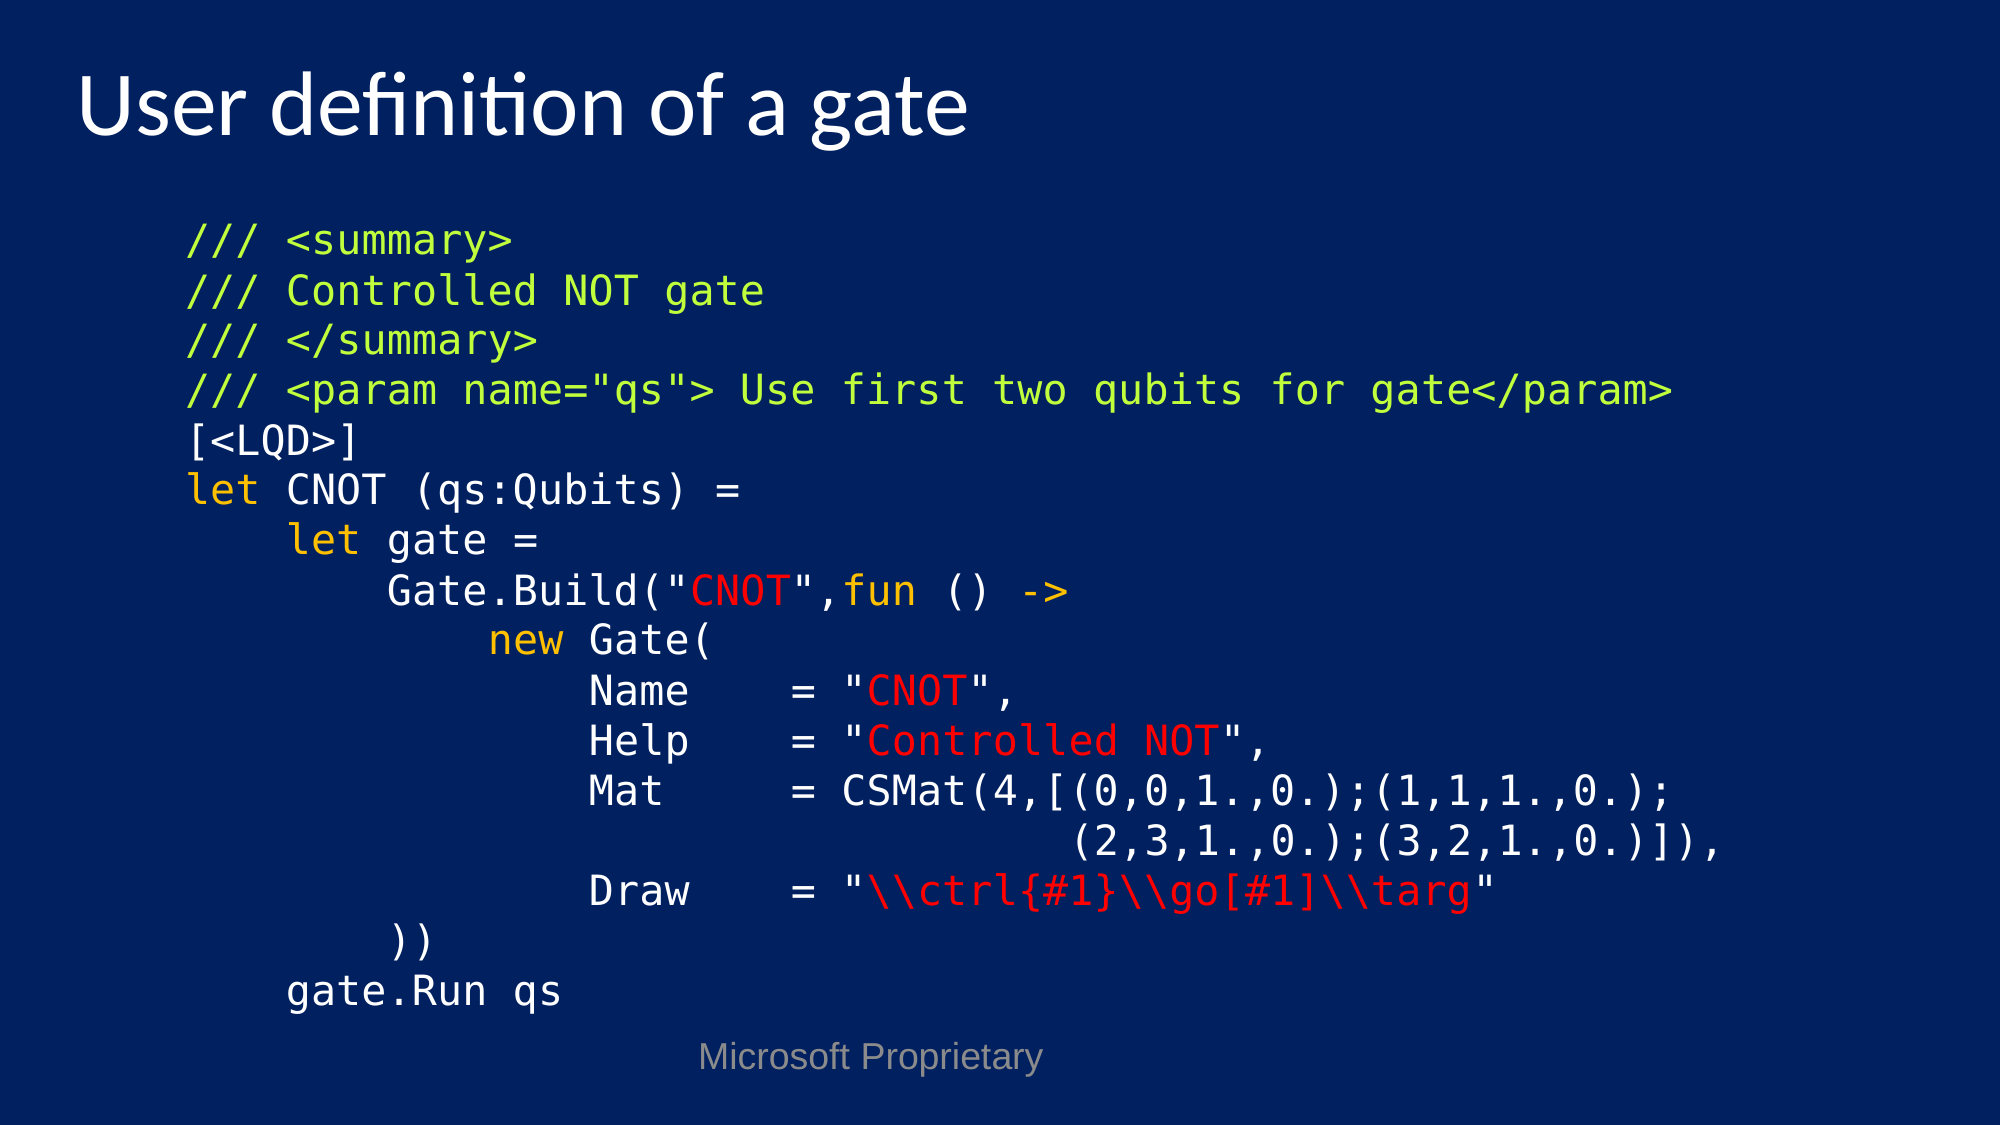

# User definition of a gate
/// <summary>
/// Controlled NOT gate
/// </summary>
/// <param name="qs"> Use first two qubits for gate</param>
[<LQD>]
let CNOT (qs:Qubits) =
    let gate =
        Gate.Build("CNOT",fun () ->
            new Gate(
                Name    = "CNOT",
                Help    = "Controlled NOT",
                Mat     = CSMat(4,[(0,0,1.,0.);(1,1,1.,0.);
                                   (2,3,1.,0.);(3,2,1.,0.)]),
                Draw    = "\\ctrl{#1}\\go[#1]\\targ"
        ))
    gate.Run qs
Microsoft Proprietary